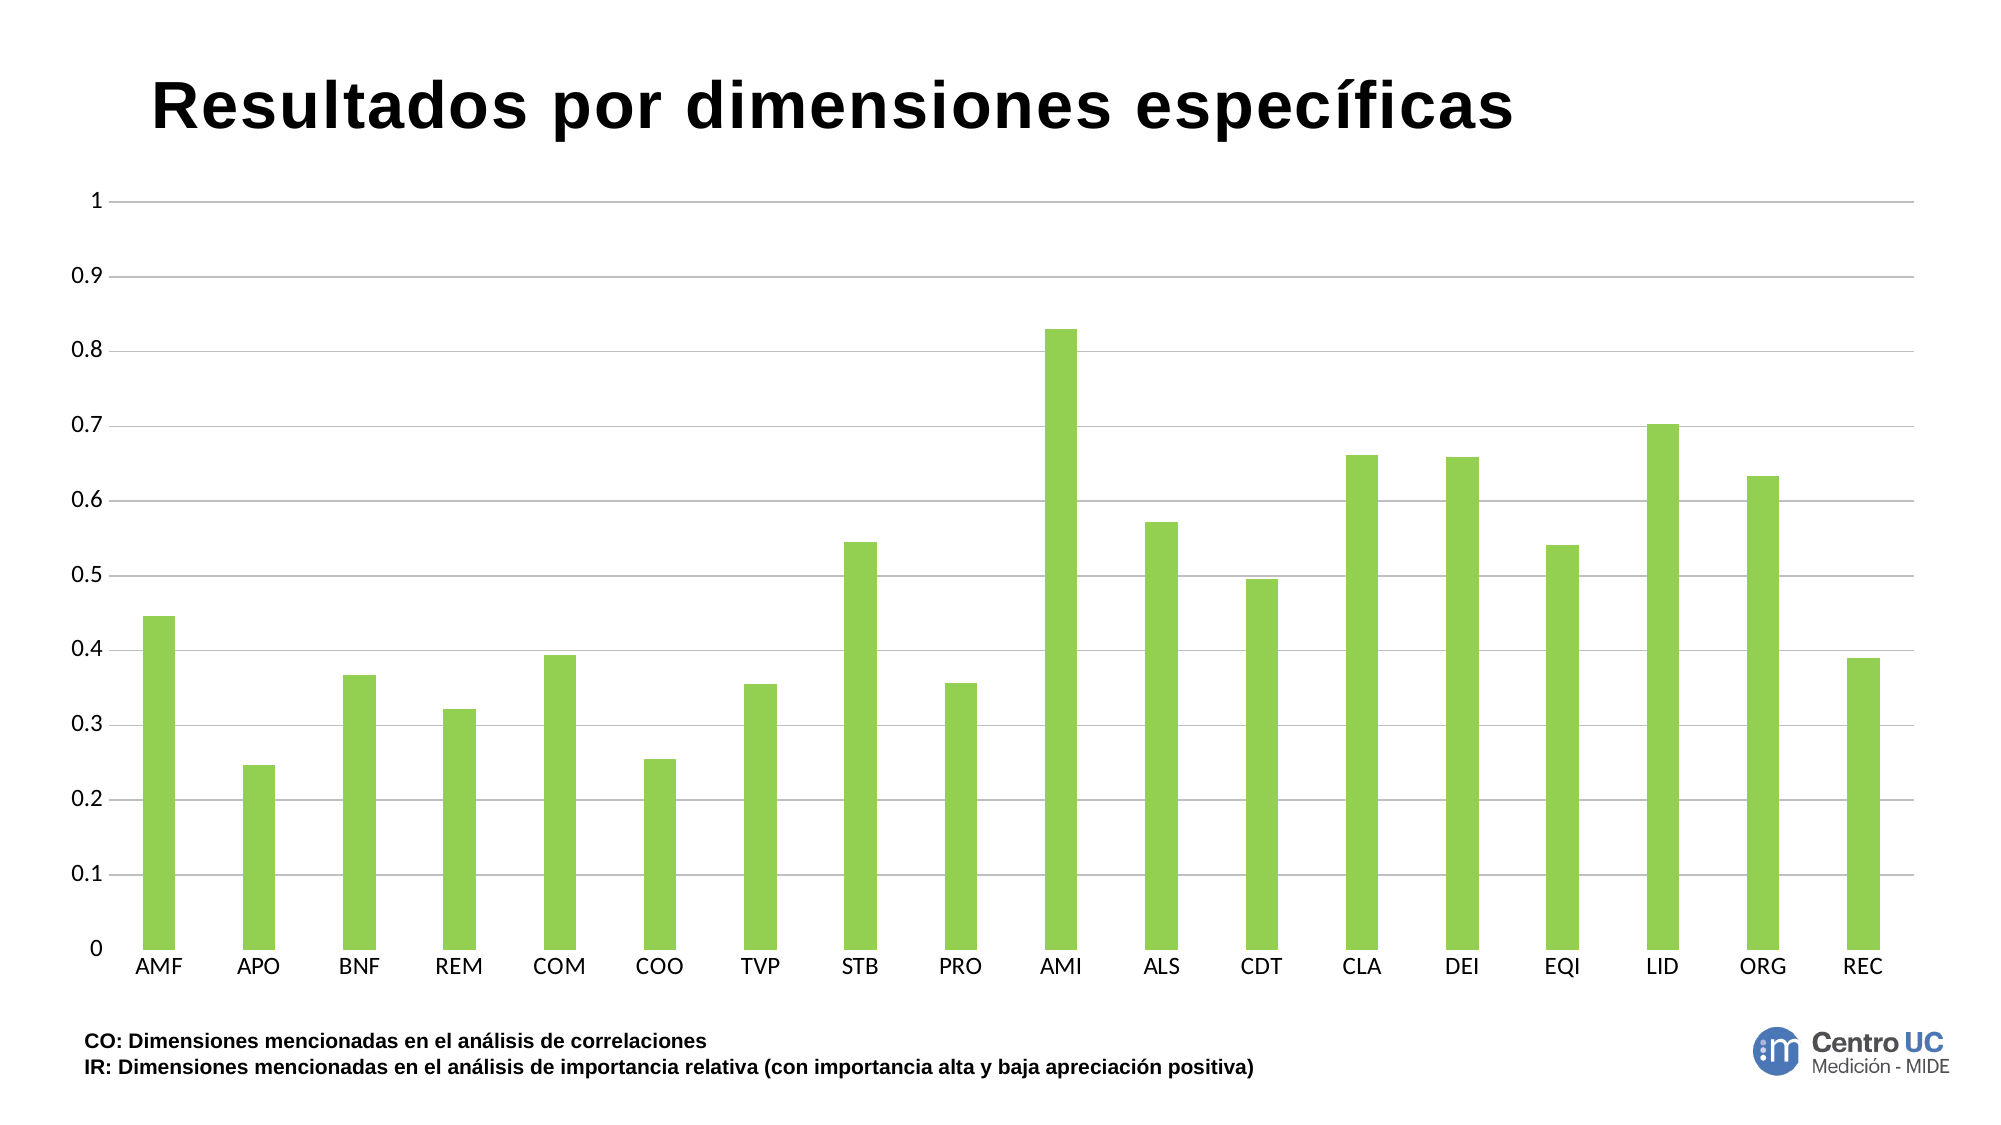

# Resultados por dimensiones específicas

### Chart

| Category | Apreciación Positiva |
|---|---|
| AMF | 0.4461538461538462 |
| APO | 0.24615384615384617 |
| BNF | 0.3671875 |
| REM | 0.32142857142857145 |
| COM | 0.39285714285714285 |
| COO | 0.2540322580645161 |
| TVP | 0.3551912568306011 |
| STB | 0.5450819672131147 |
| PRO | 0.35655737704918034 |
| AMI | 0.8291666666666667 |
| ALS | 0.5708333333333333 |
| CDT | 0.49444444444444446 |
| CLA | 0.6611111111111111 |
| DEI | 0.6583333333333333 |
| EQI | 0.54 |
| LID | 0.7018518518518518 |
| ORG | 0.6333333333333333 |
| REC | 0.39 |
CO: Dimensiones mencionadas en el análisis de correlaciones
IR: Dimensiones mencionadas en el análisis de importancia relativa (con importancia alta y baja apreciación positiva)